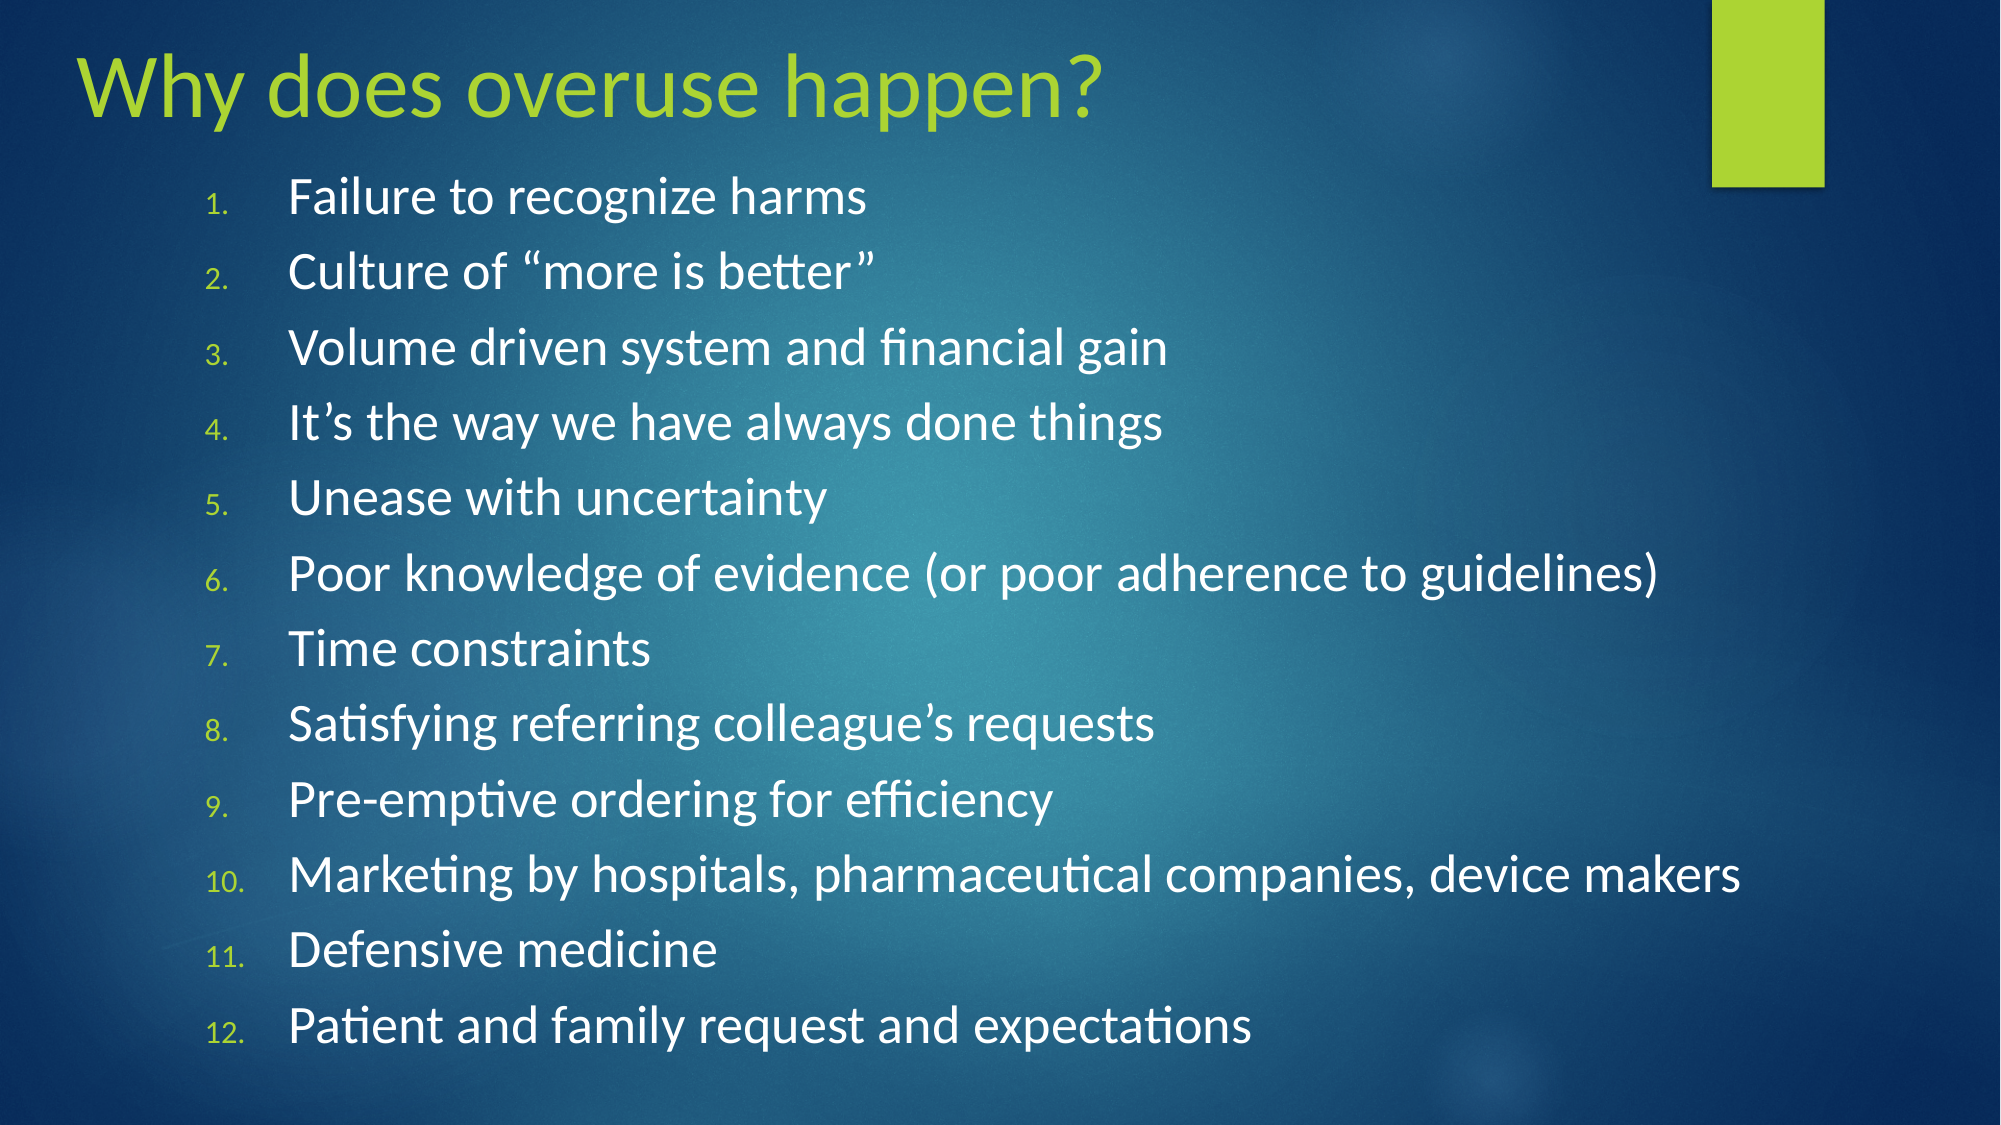

# Why does overuse happen?
Failure to recognize harms
Culture of “more is better”
Volume driven system and financial gain
It’s the way we have always done things
Unease with uncertainty
Poor knowledge of evidence (or poor adherence to guidelines)
Time constraints
Satisfying referring colleague’s requests
Pre-emptive ordering for efficiency
Marketing by hospitals, pharmaceutical companies, device makers
Defensive medicine
Patient and family request and expectations